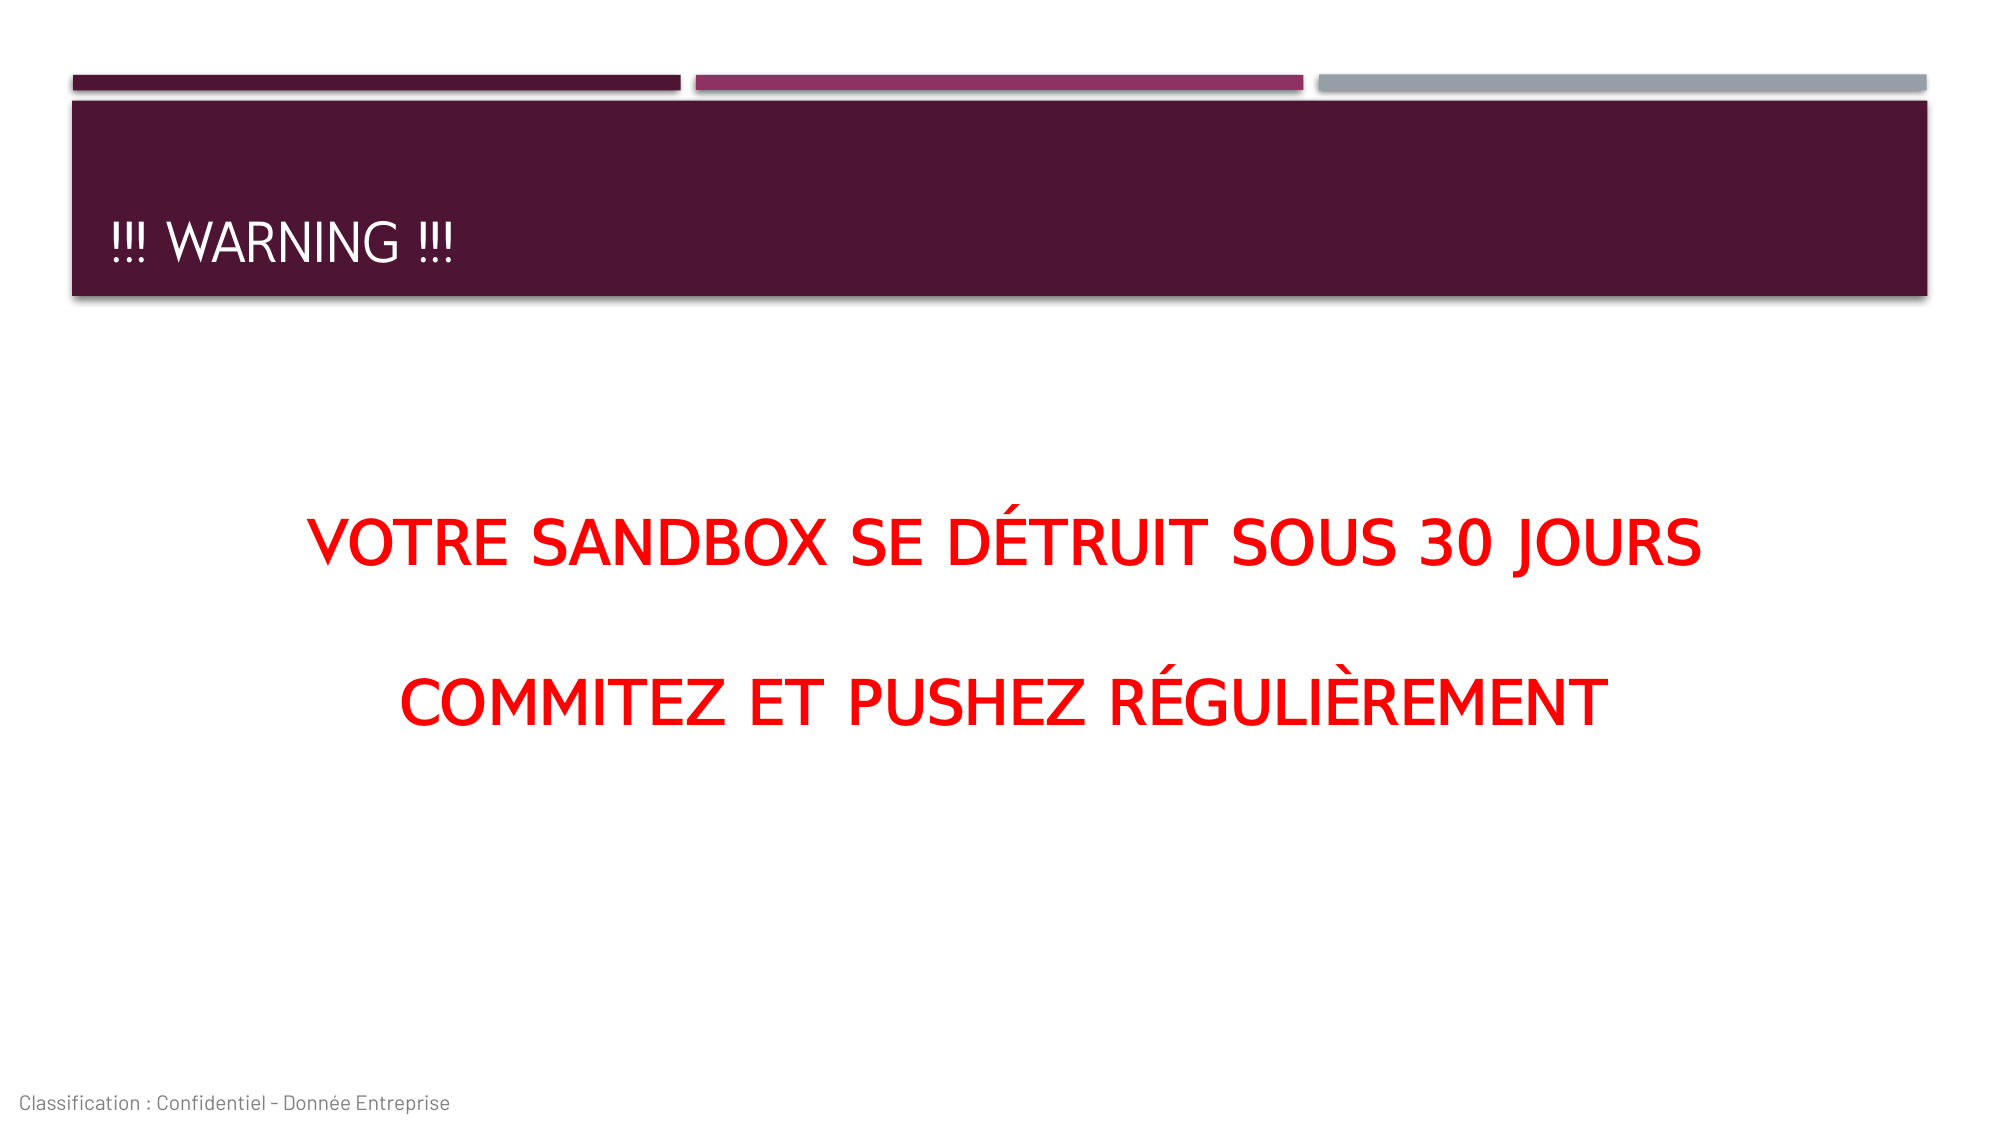

# !!! Warning !!!

VOTRE SANDBOX SE DÉTRUIT SOUS 30 JOURS

COMMITEZ ET PUSHEZ RÉGULIÈREMENT